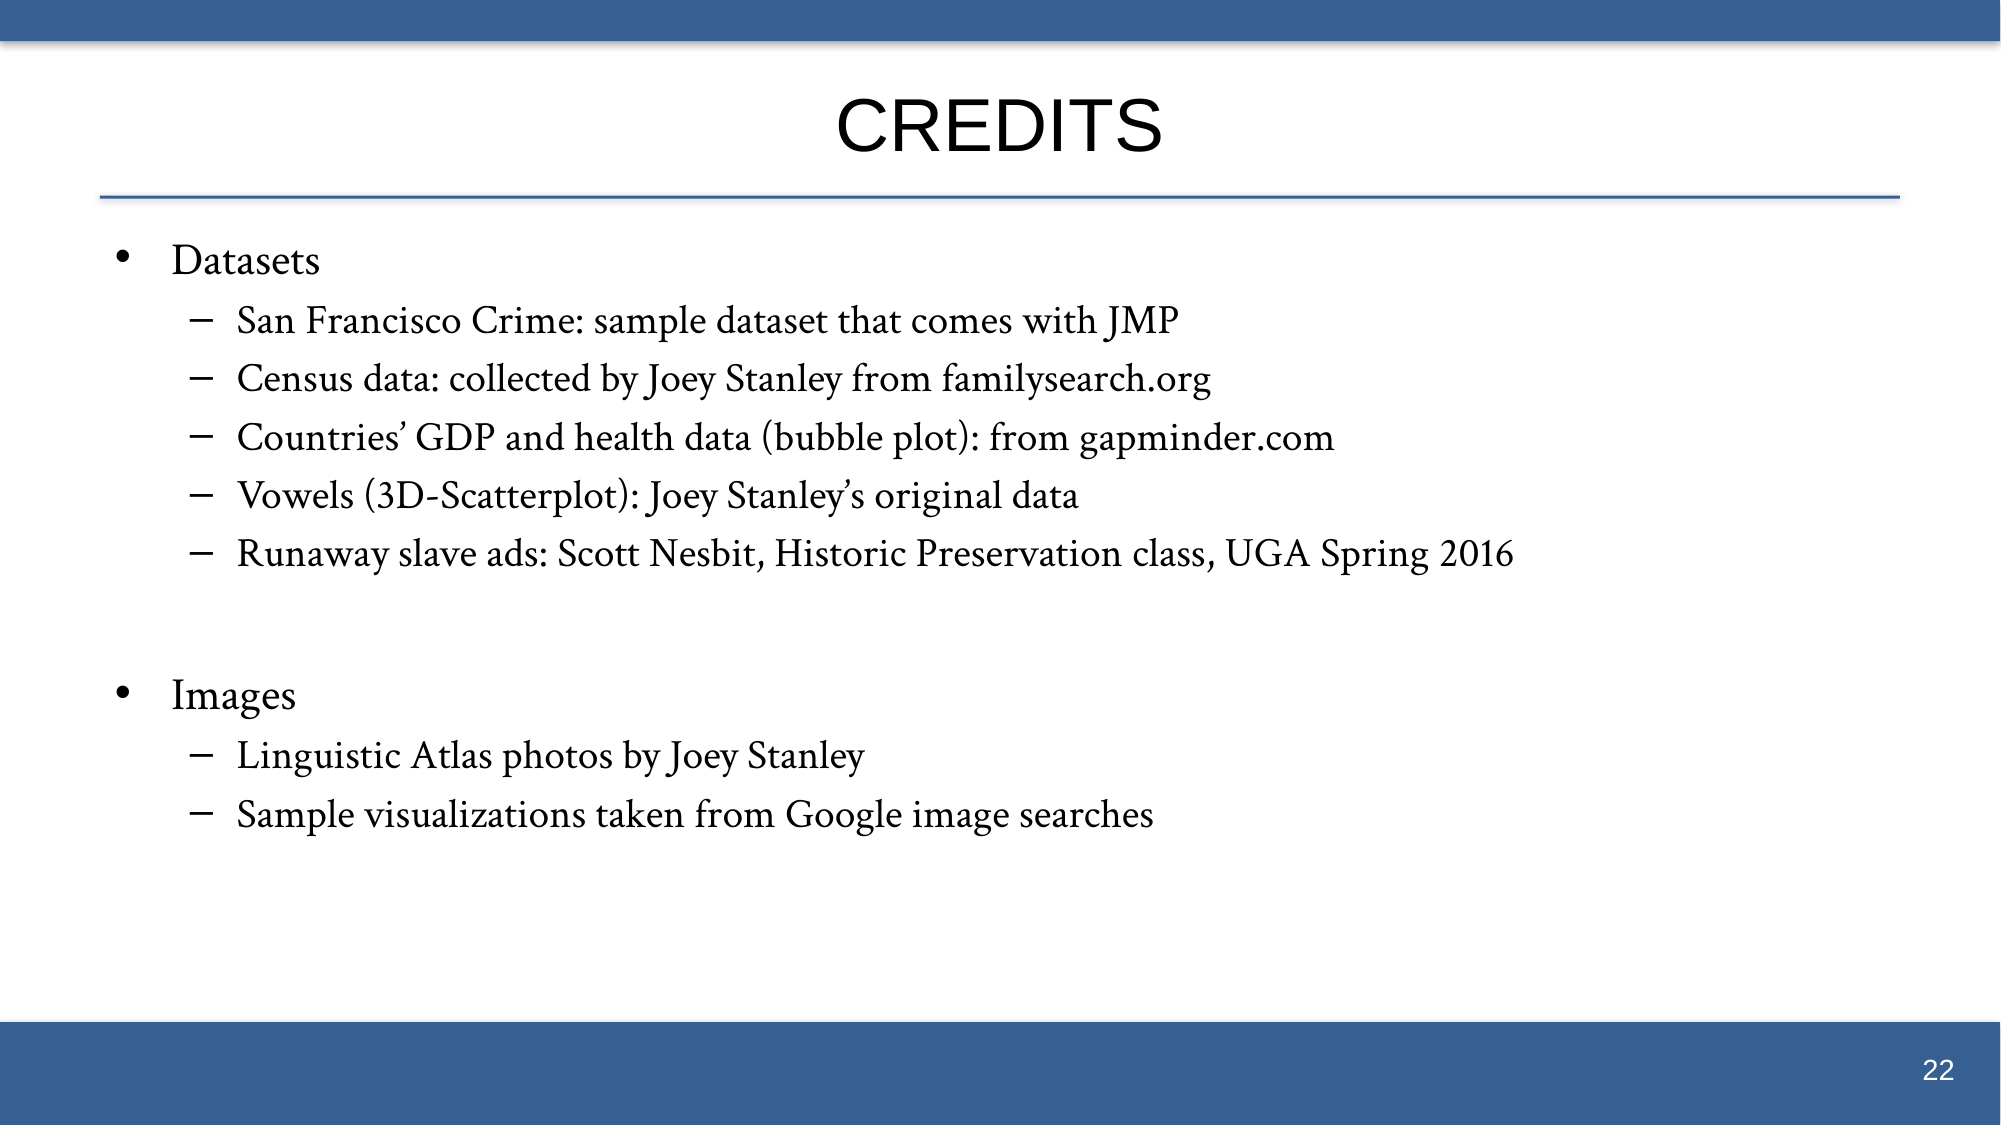

# Credits
Datasets
San Francisco Crime: sample dataset that comes with JMP
Census data: collected by Joey Stanley from familysearch.org
Countries’ GDP and health data (bubble plot): from gapminder.com
Vowels (3D-Scatterplot): Joey Stanley’s original data
Runaway slave ads: Scott Nesbit, Historic Preservation class, UGA Spring 2016

Images
Linguistic Atlas photos by Joey Stanley
Sample visualizations taken from Google image searches
22